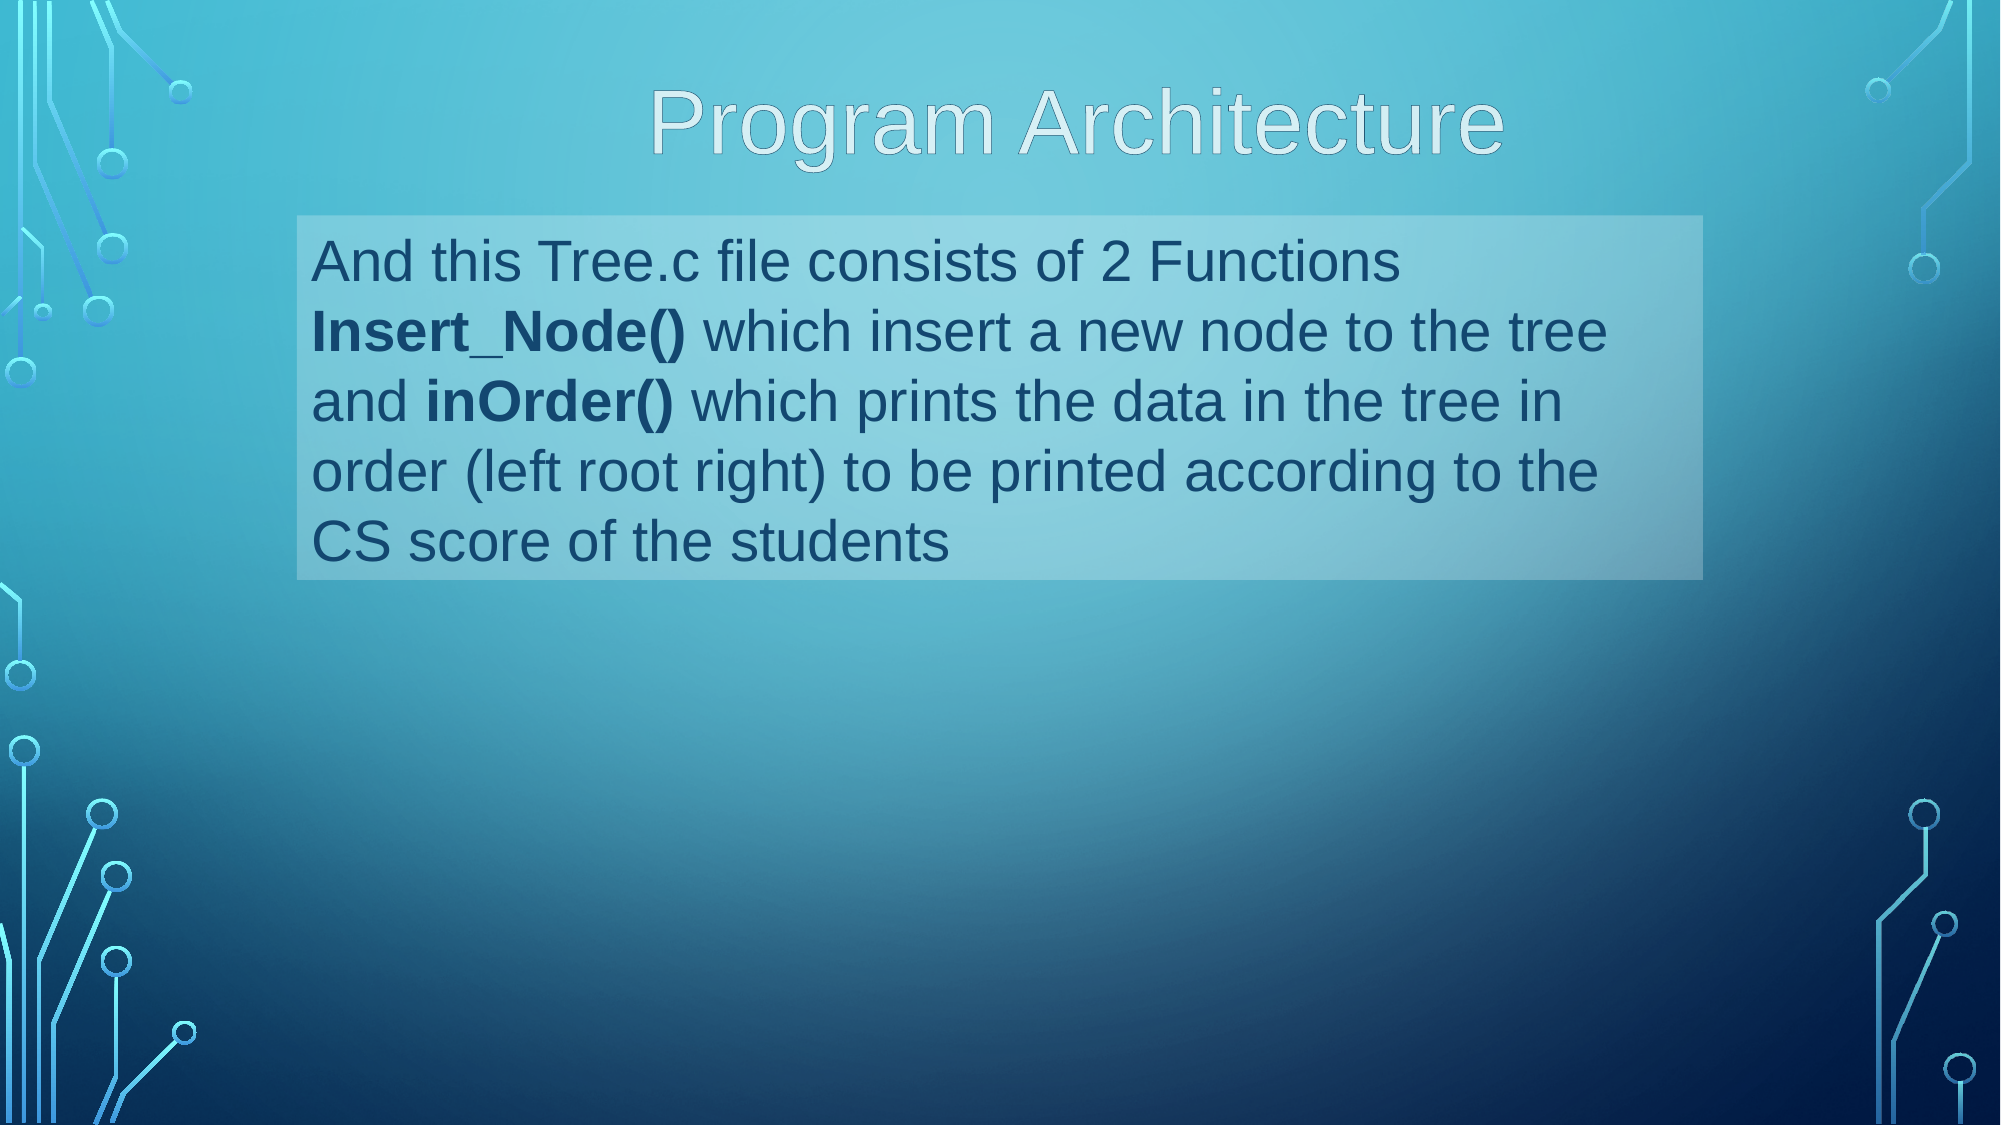

Program Architecture
And this Tree.c file consists of 2 Functions Insert_Node() which insert a new node to the tree and inOrder() which prints the data in the tree in order (left root right) to be printed according to the CS score of the students